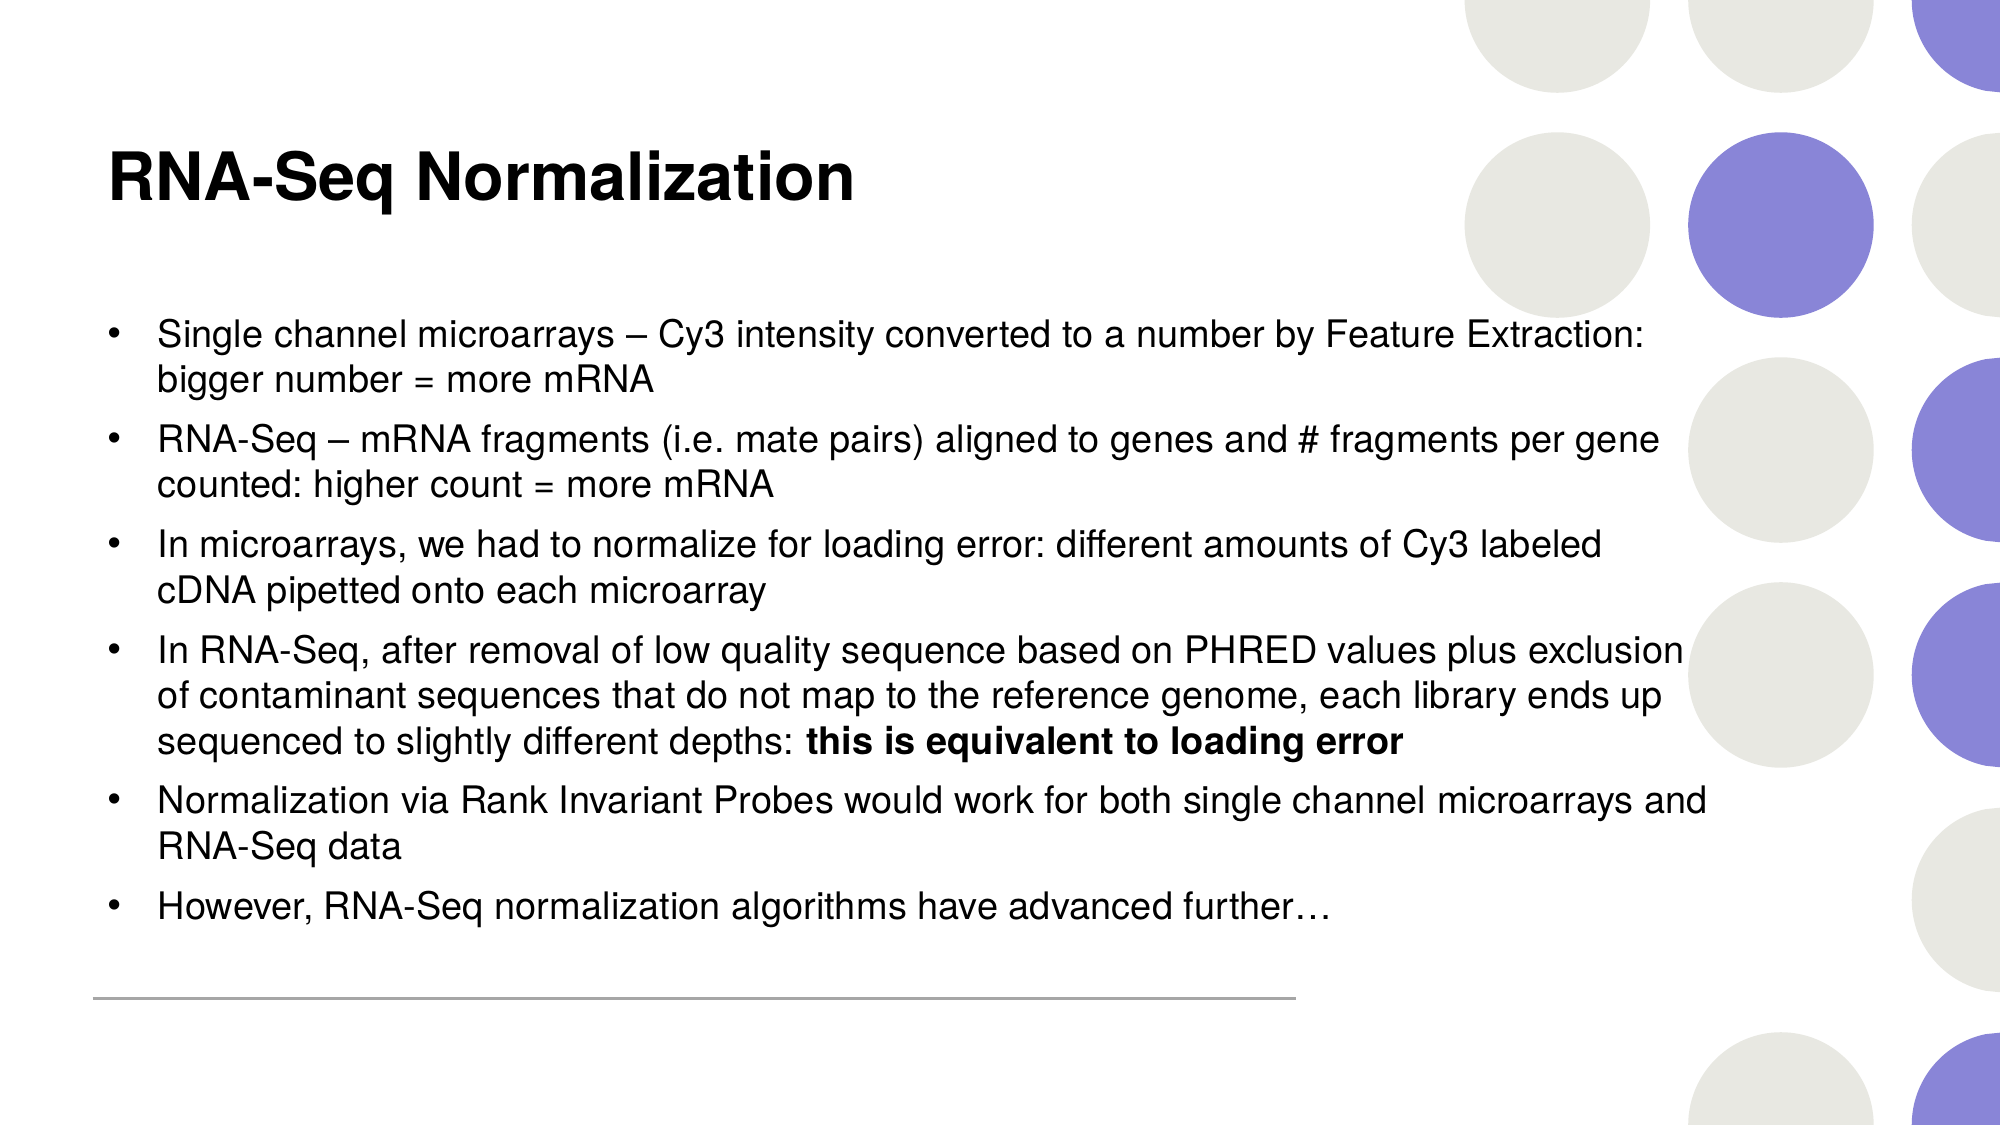

# RNA-Seq Normalization
Single channel microarrays – Cy3 intensity converted to a number by Feature Extraction: bigger number = more mRNA
RNA-Seq – mRNA fragments (i.e. mate pairs) aligned to genes and # fragments per gene counted: higher count = more mRNA
In microarrays, we had to normalize for loading error: different amounts of Cy3 labeled cDNA pipetted onto each microarray
In RNA-Seq, after removal of low quality sequence based on PHRED values plus exclusion of contaminant sequences that do not map to the reference genome, each library ends up sequenced to slightly different depths: this is equivalent to loading error
Normalization via Rank Invariant Probes would work for both single channel microarrays and RNA-Seq data
However, RNA-Seq normalization algorithms have advanced further…